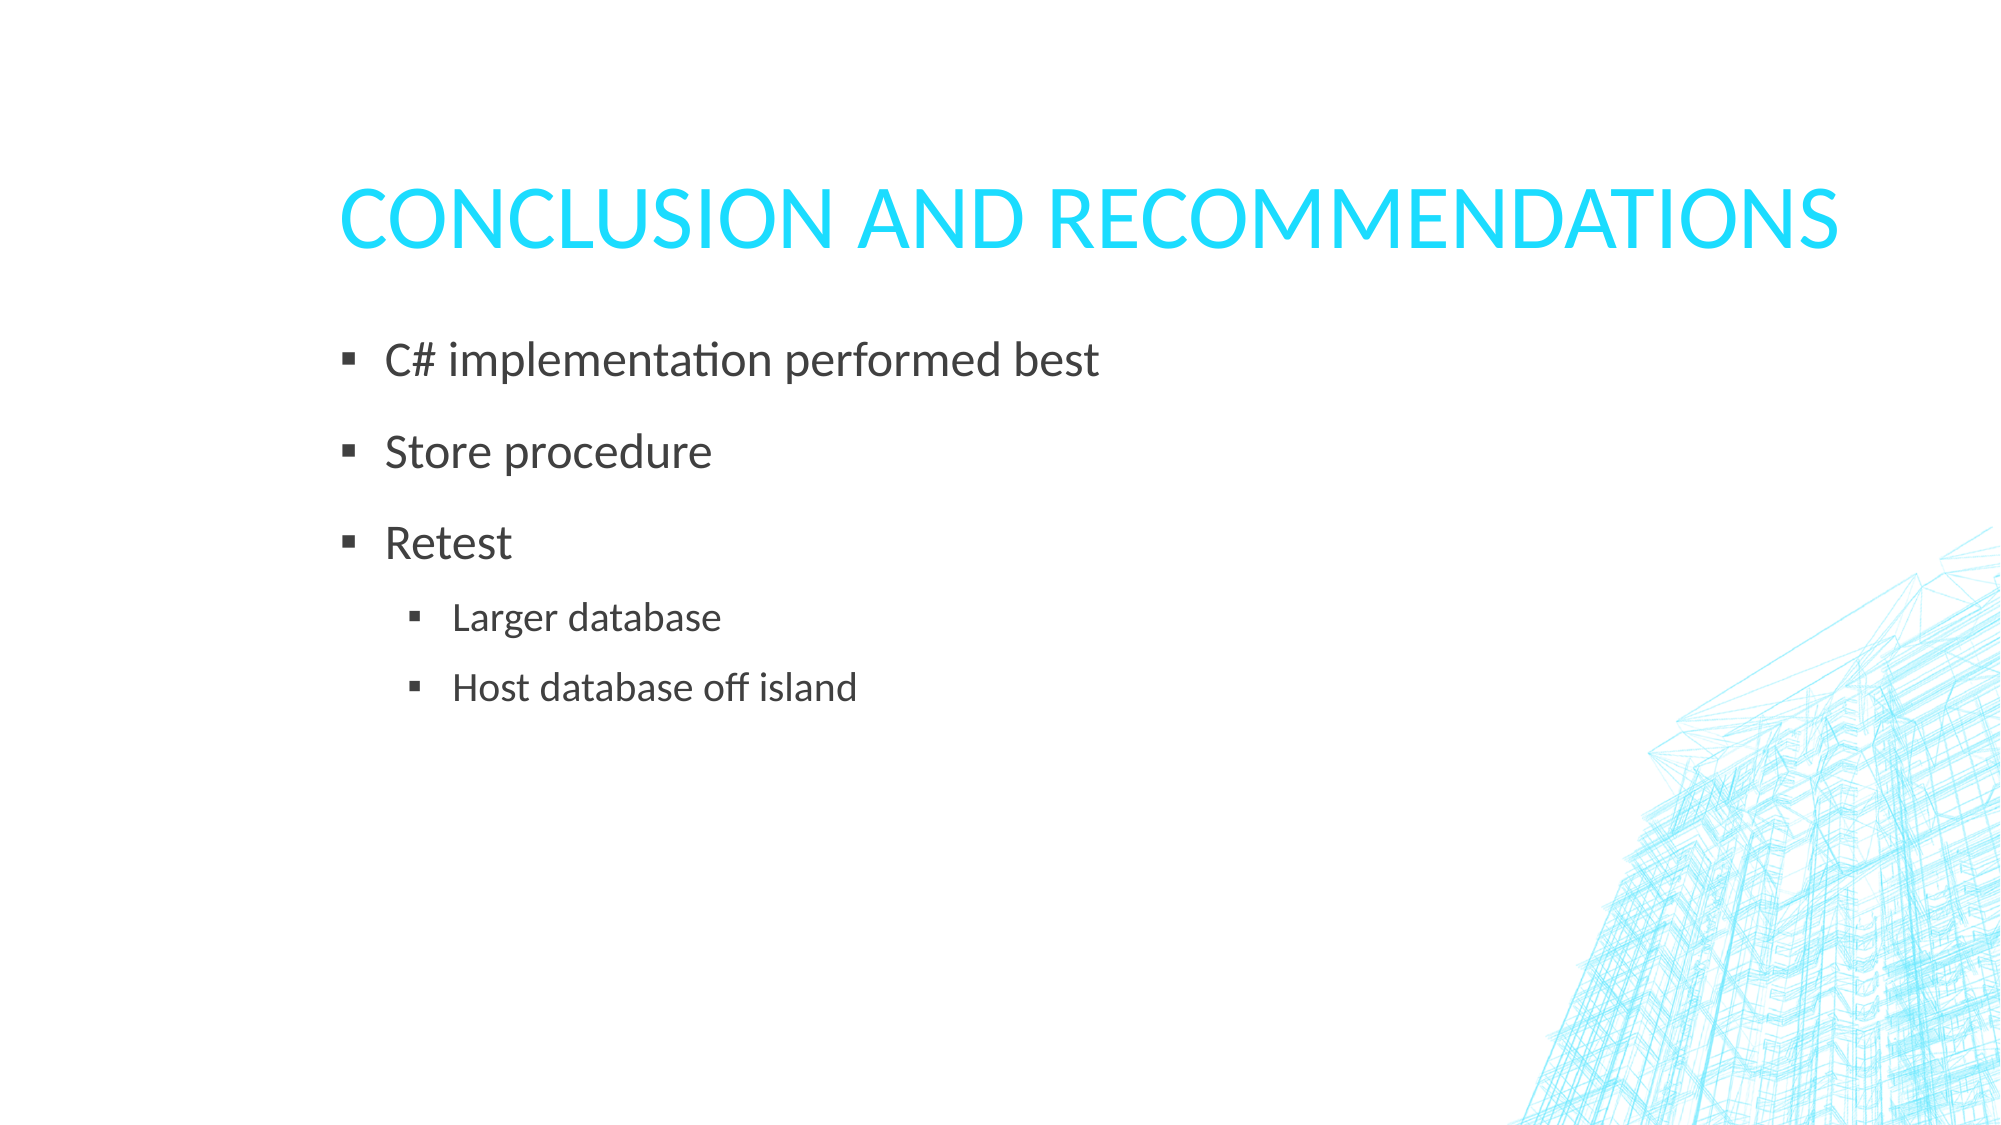

# Conclusion and Recommendations
C# implementation performed best
Store procedure
Retest
Larger database
Host database off island